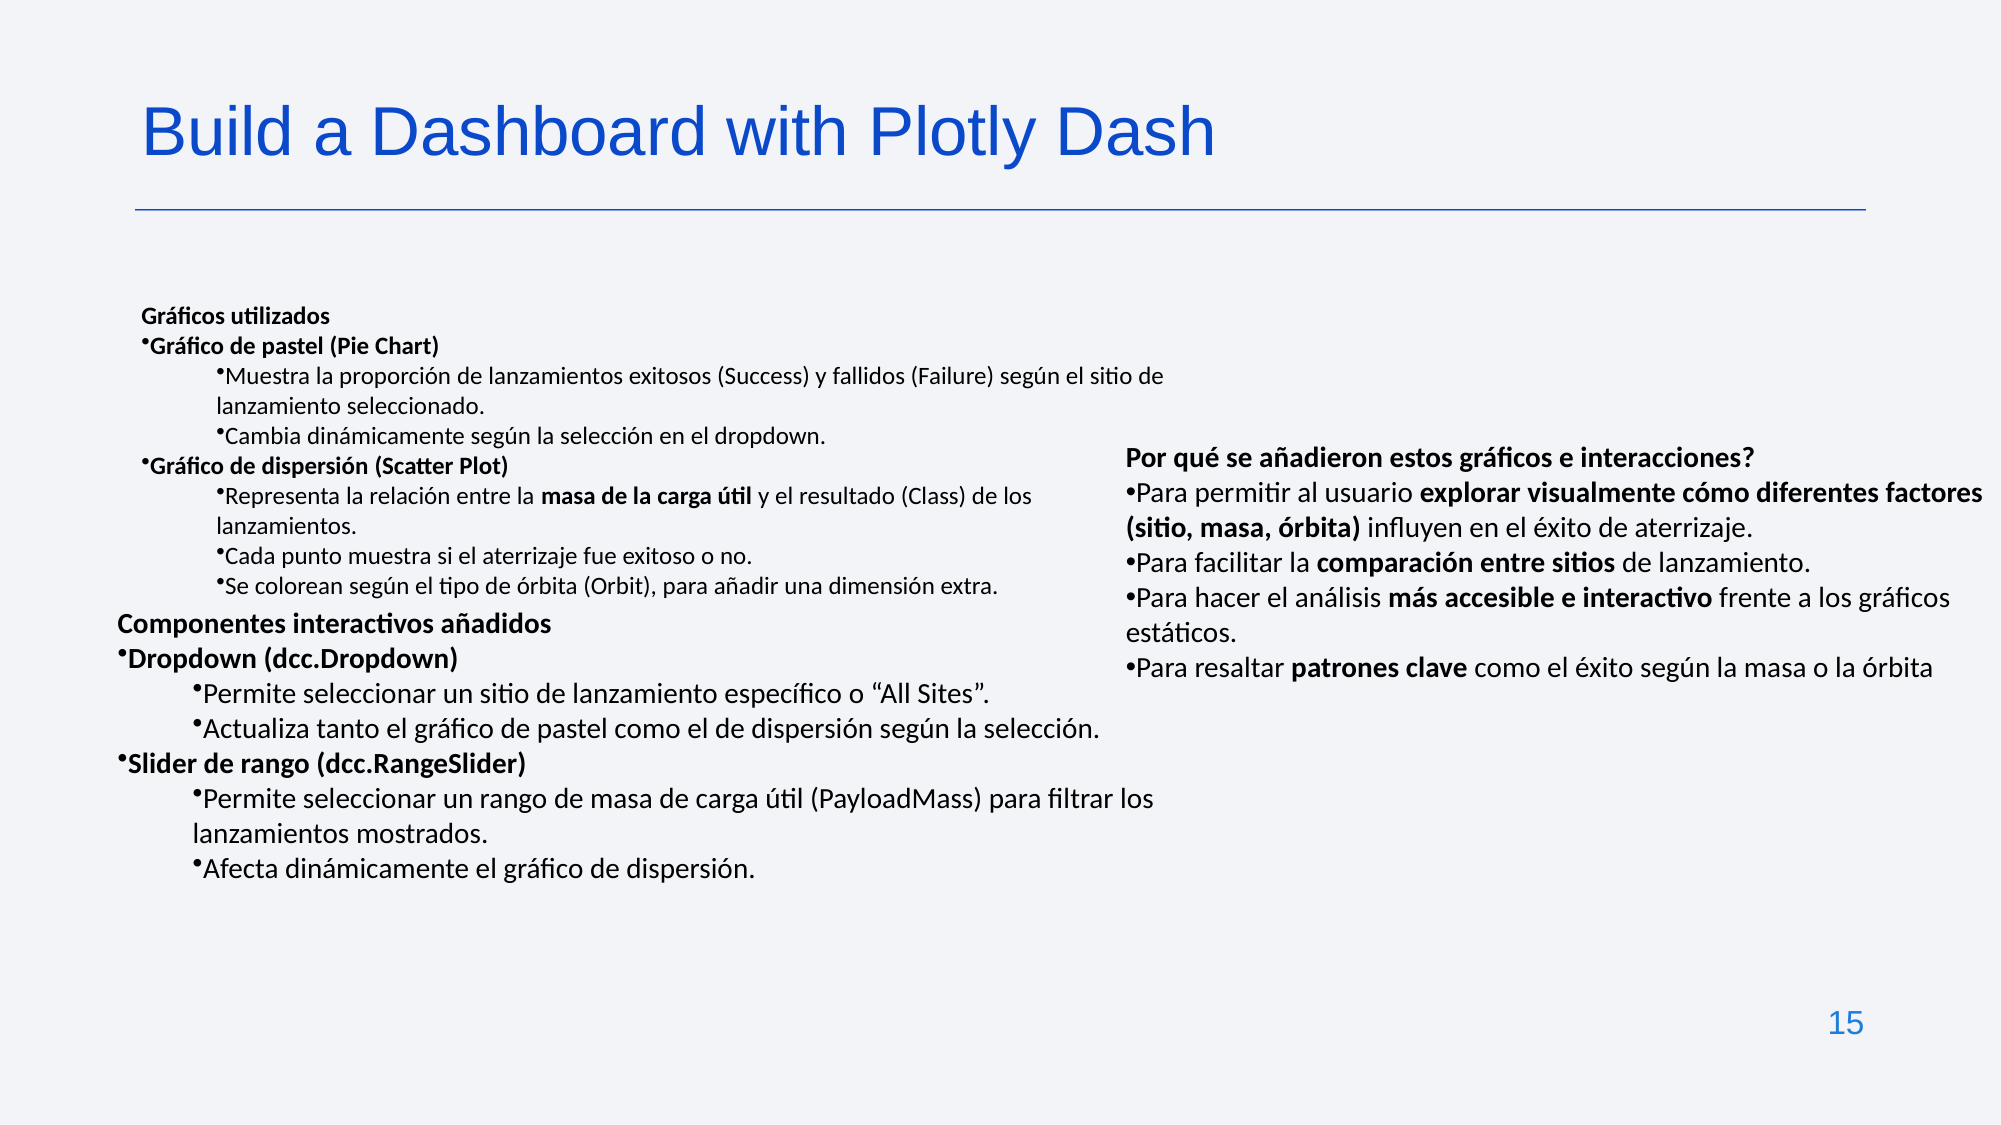

Build a Dashboard with Plotly Dash
Gráficos utilizados
Gráfico de pastel (Pie Chart)
Muestra la proporción de lanzamientos exitosos (Success) y fallidos (Failure) según el sitio de lanzamiento seleccionado.
Cambia dinámicamente según la selección en el dropdown.
Gráfico de dispersión (Scatter Plot)
Representa la relación entre la masa de la carga útil y el resultado (Class) de los lanzamientos.
Cada punto muestra si el aterrizaje fue exitoso o no.
Se colorean según el tipo de órbita (Orbit), para añadir una dimensión extra.

Por qué se añadieron estos gráficos e interacciones?
Para permitir al usuario explorar visualmente cómo diferentes factores (sitio, masa, órbita) influyen en el éxito de aterrizaje.
Para facilitar la comparación entre sitios de lanzamiento.
Para hacer el análisis más accesible e interactivo frente a los gráficos estáticos.
Para resaltar patrones clave como el éxito según la masa o la órbita
Componentes interactivos añadidos
Dropdown (dcc.Dropdown)
Permite seleccionar un sitio de lanzamiento específico o “All Sites”.
Actualiza tanto el gráfico de pastel como el de dispersión según la selección.
Slider de rango (dcc.RangeSlider)
Permite seleccionar un rango de masa de carga útil (PayloadMass) para filtrar los lanzamientos mostrados.
Afecta dinámicamente el gráfico de dispersión.

15